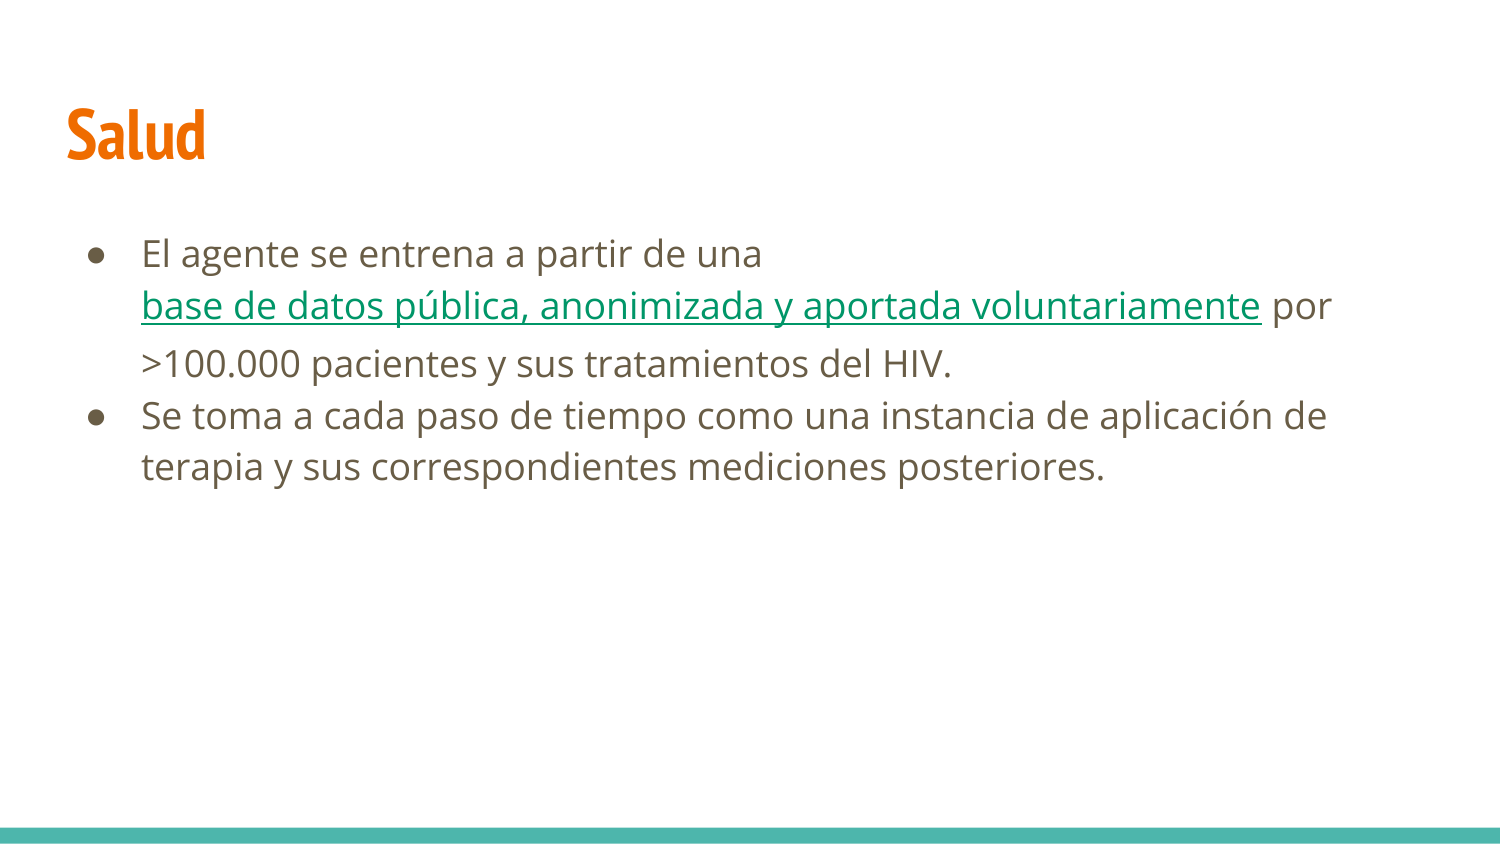

# Salud
El agente se entrena a partir de una base de datos pública, anonimizada y aportada voluntariamente por >100.000 pacientes y sus tratamientos del HIV.
Se toma a cada paso de tiempo como una instancia de aplicación de terapia y sus correspondientes mediciones posteriores.